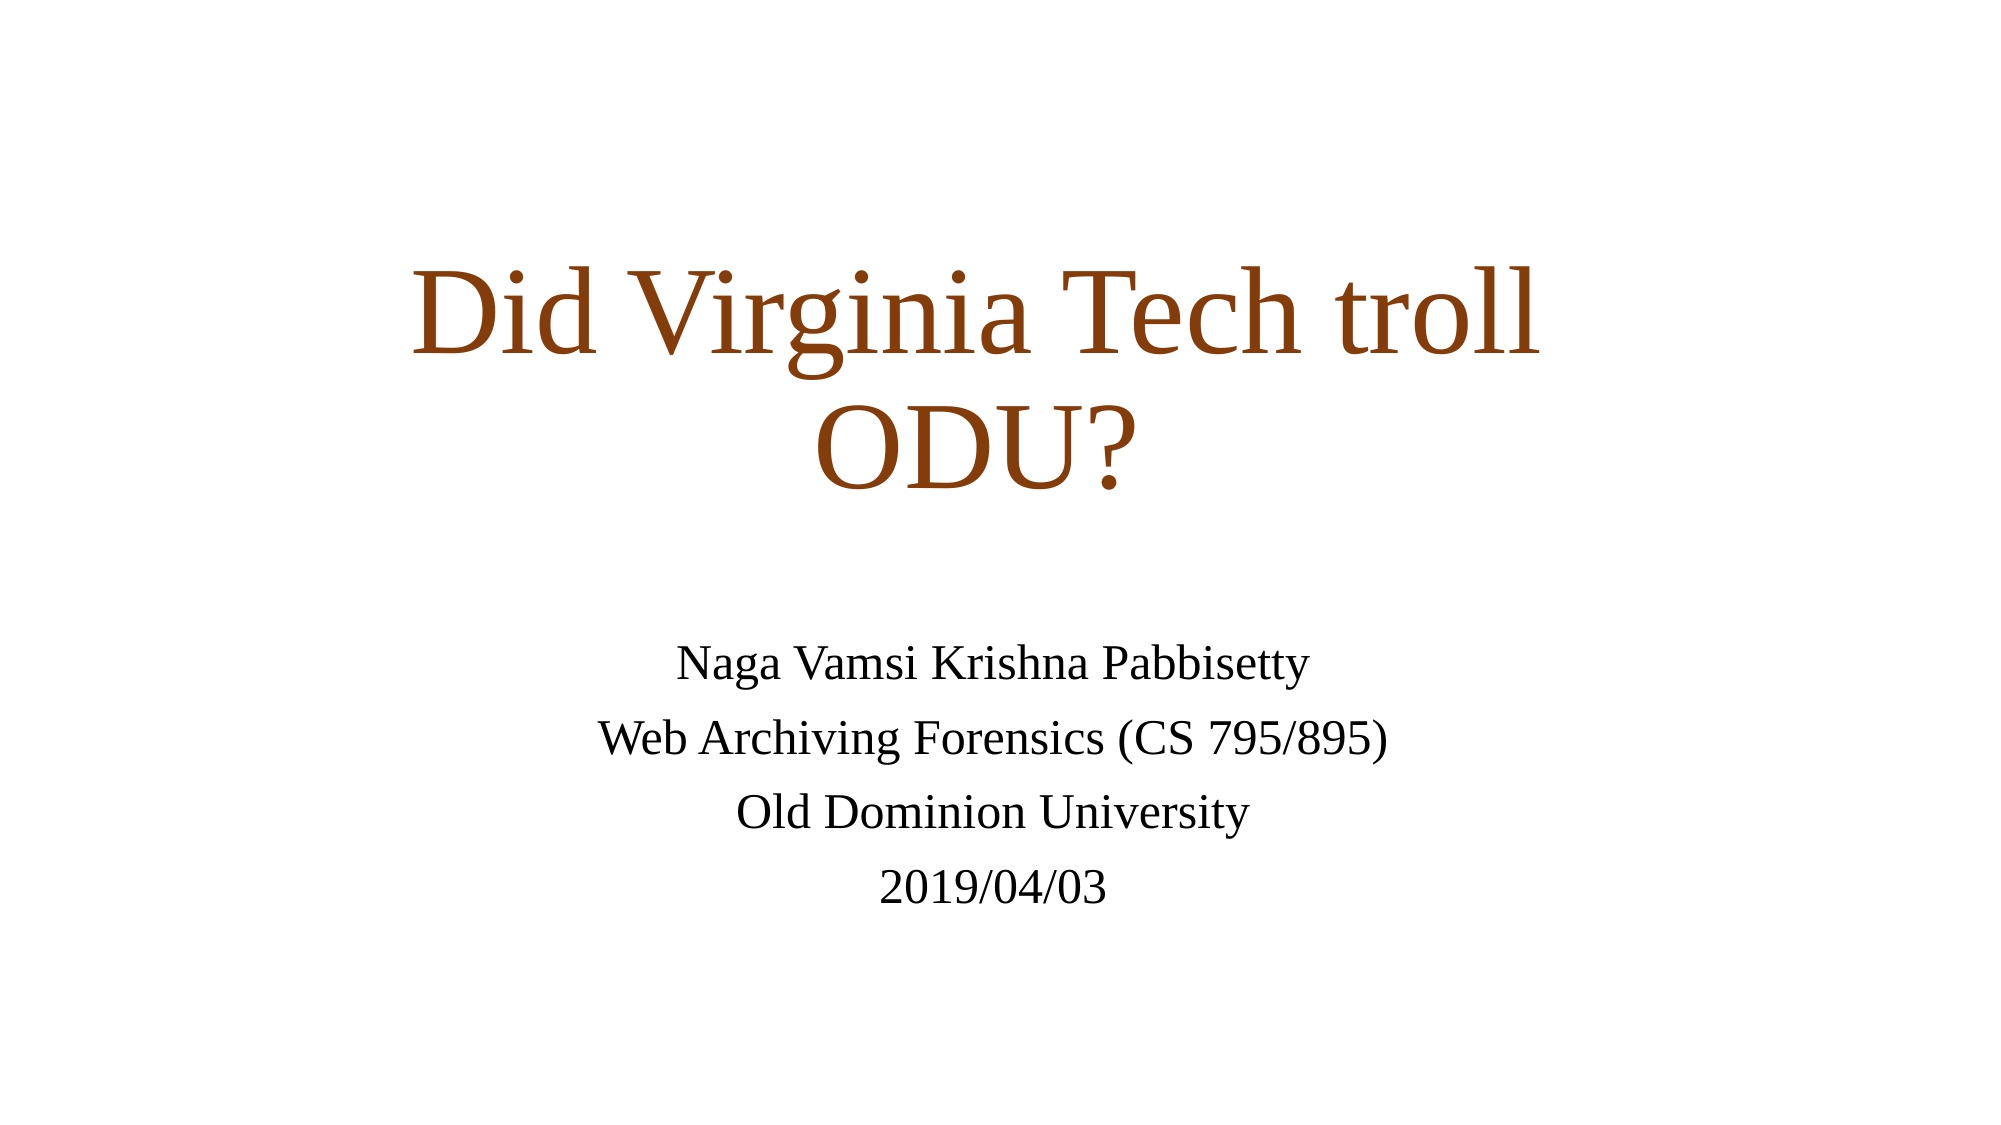

# Did Virginia Tech troll ODU?
Naga Vamsi Krishna Pabbisetty
Web Archiving Forensics (CS 795/895)
Old Dominion University
2019/04/03